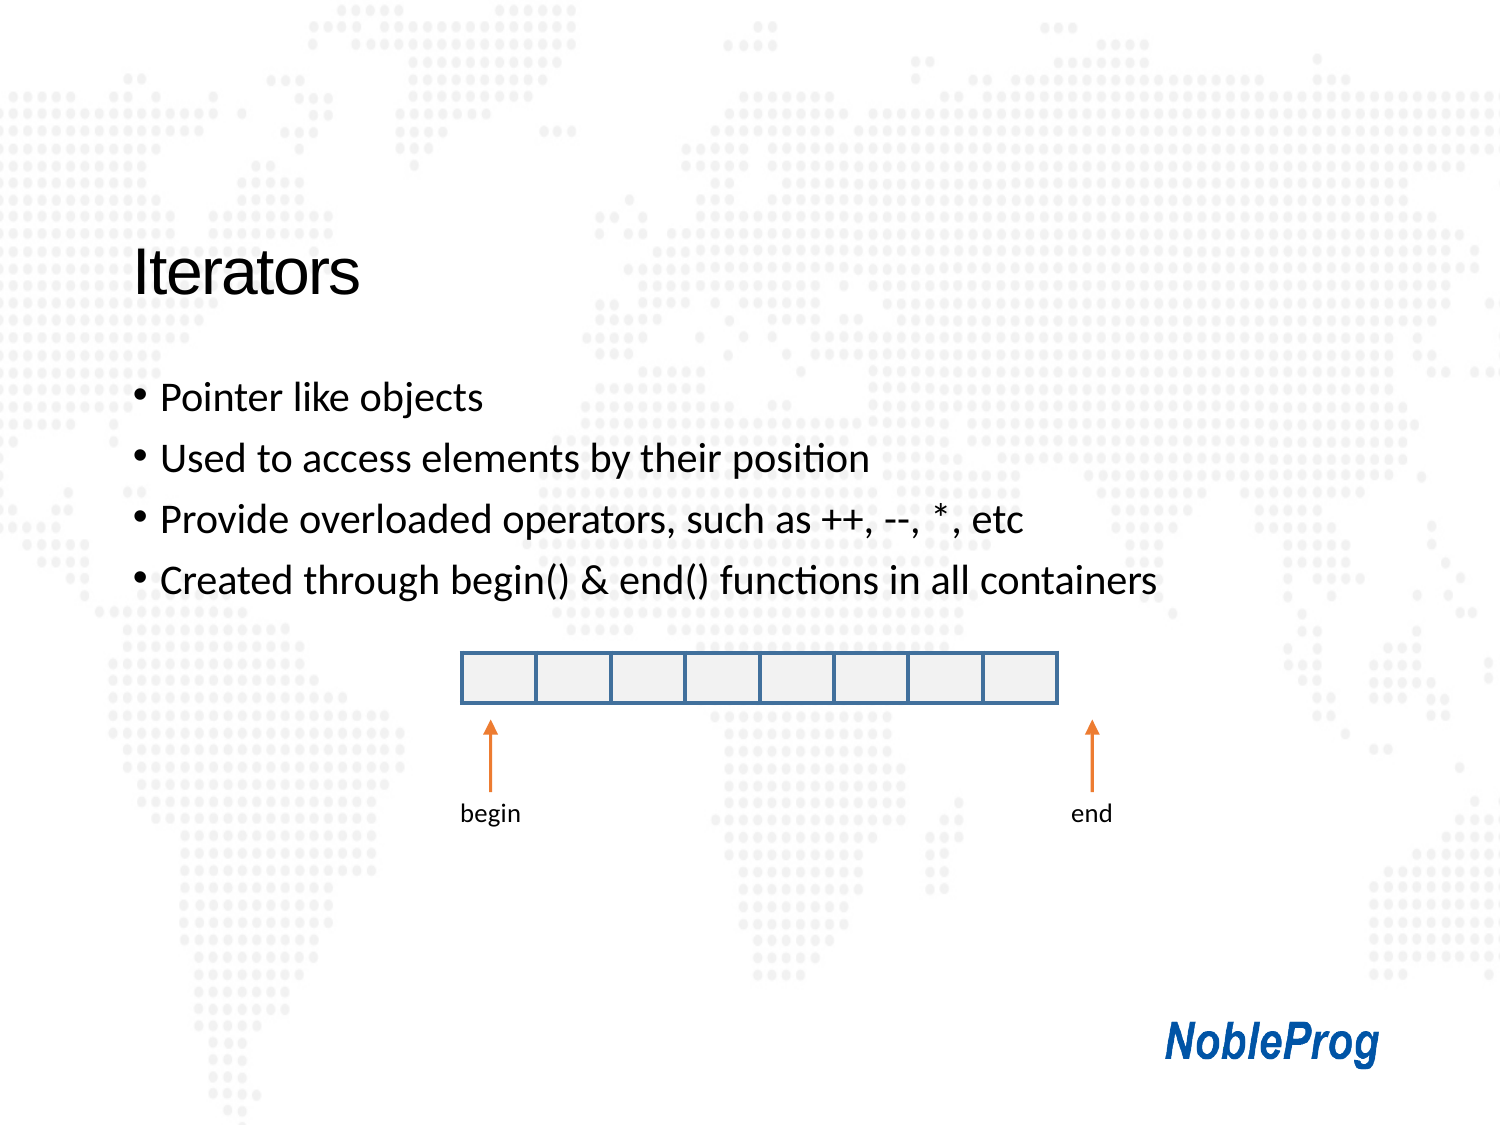

# Iterators
Pointer like objects
Used to access elements by their position
Provide overloaded operators, such as ++, --, *, etc
Created through begin() & end() functions in all containers
|  |  |  |  |  |  |  |  |
| --- | --- | --- | --- | --- | --- | --- | --- |

begin
end